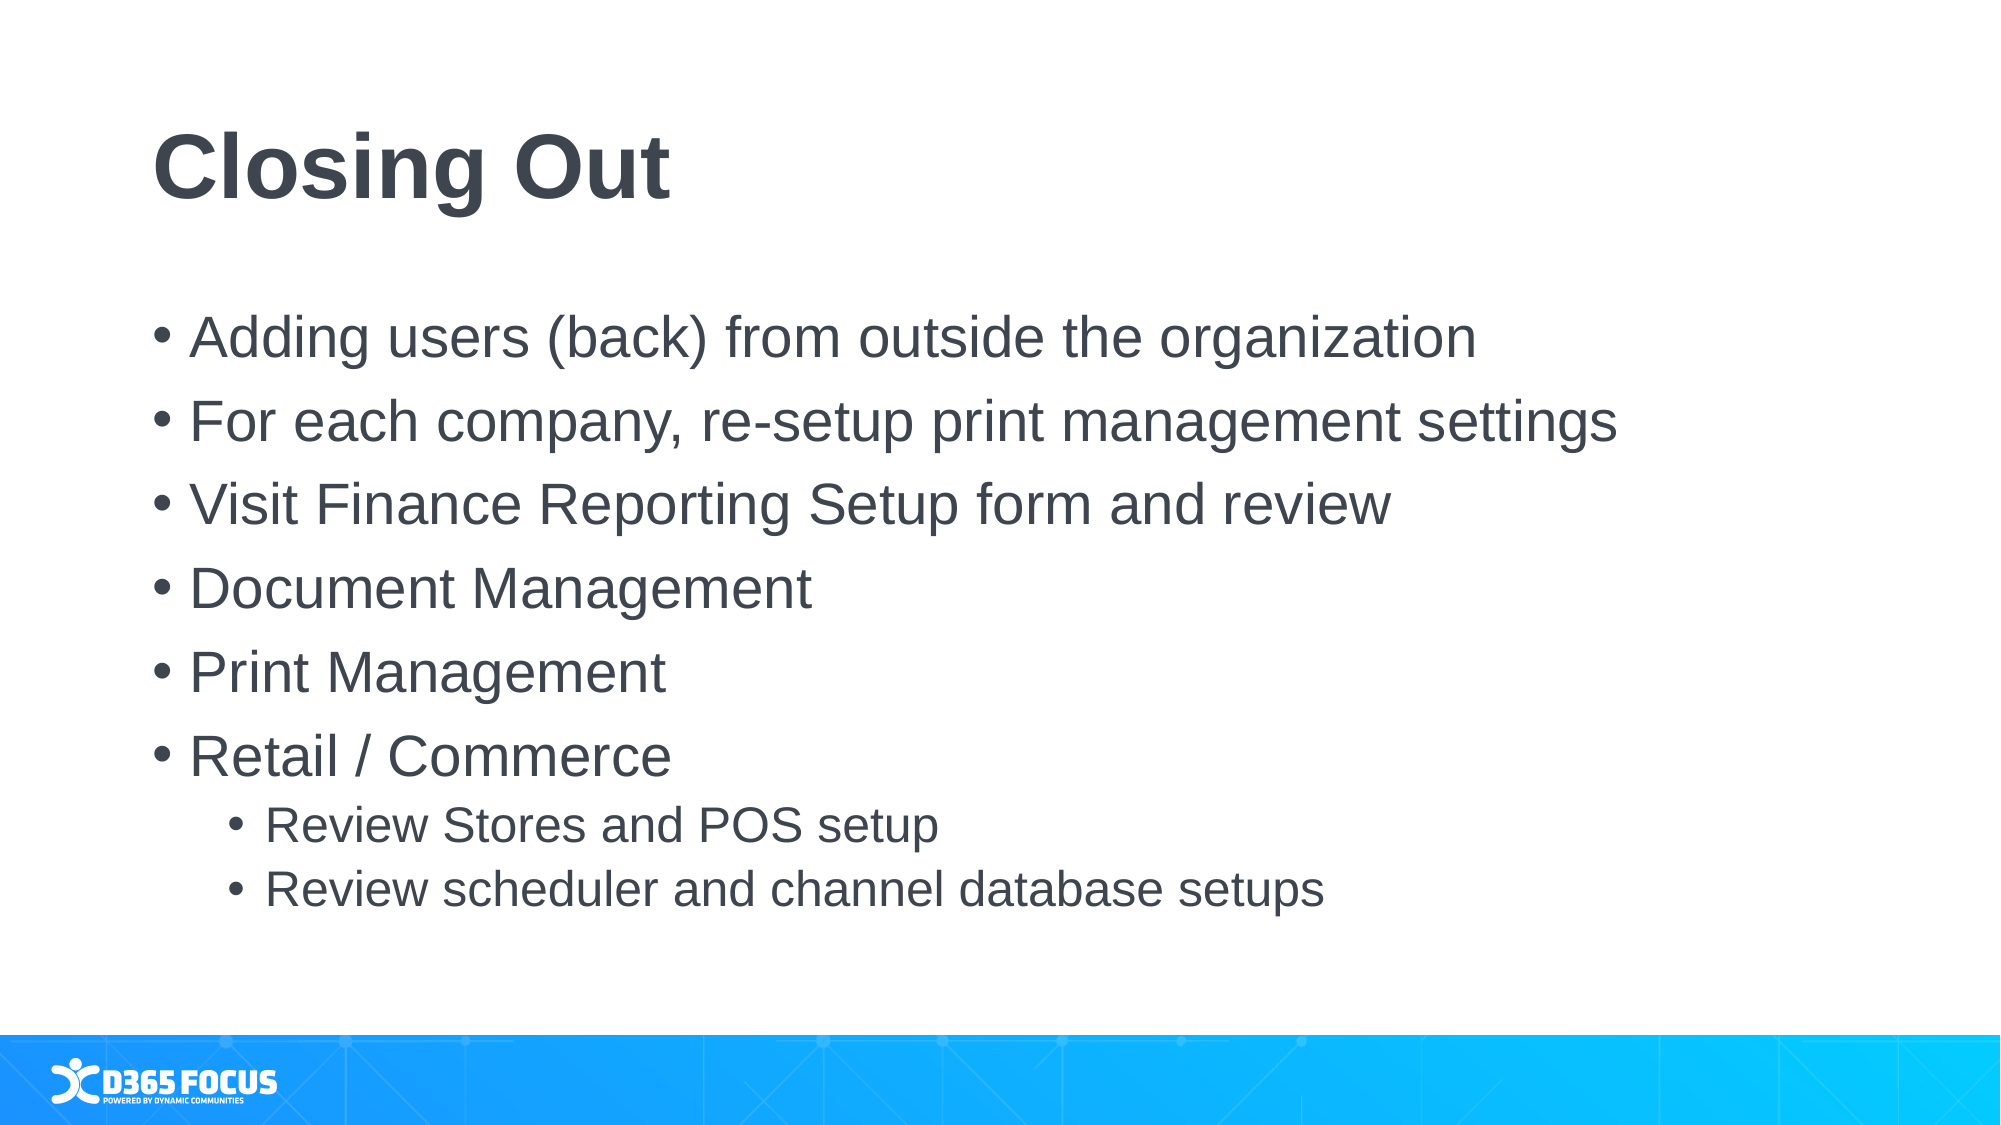

# Closing Out
Adding users (back) from outside the organization
For each company, re-setup print management settings
Visit Finance Reporting Setup form and review
Document Management
Print Management
Retail / Commerce
Review Stores and POS setup
Review scheduler and channel database setups